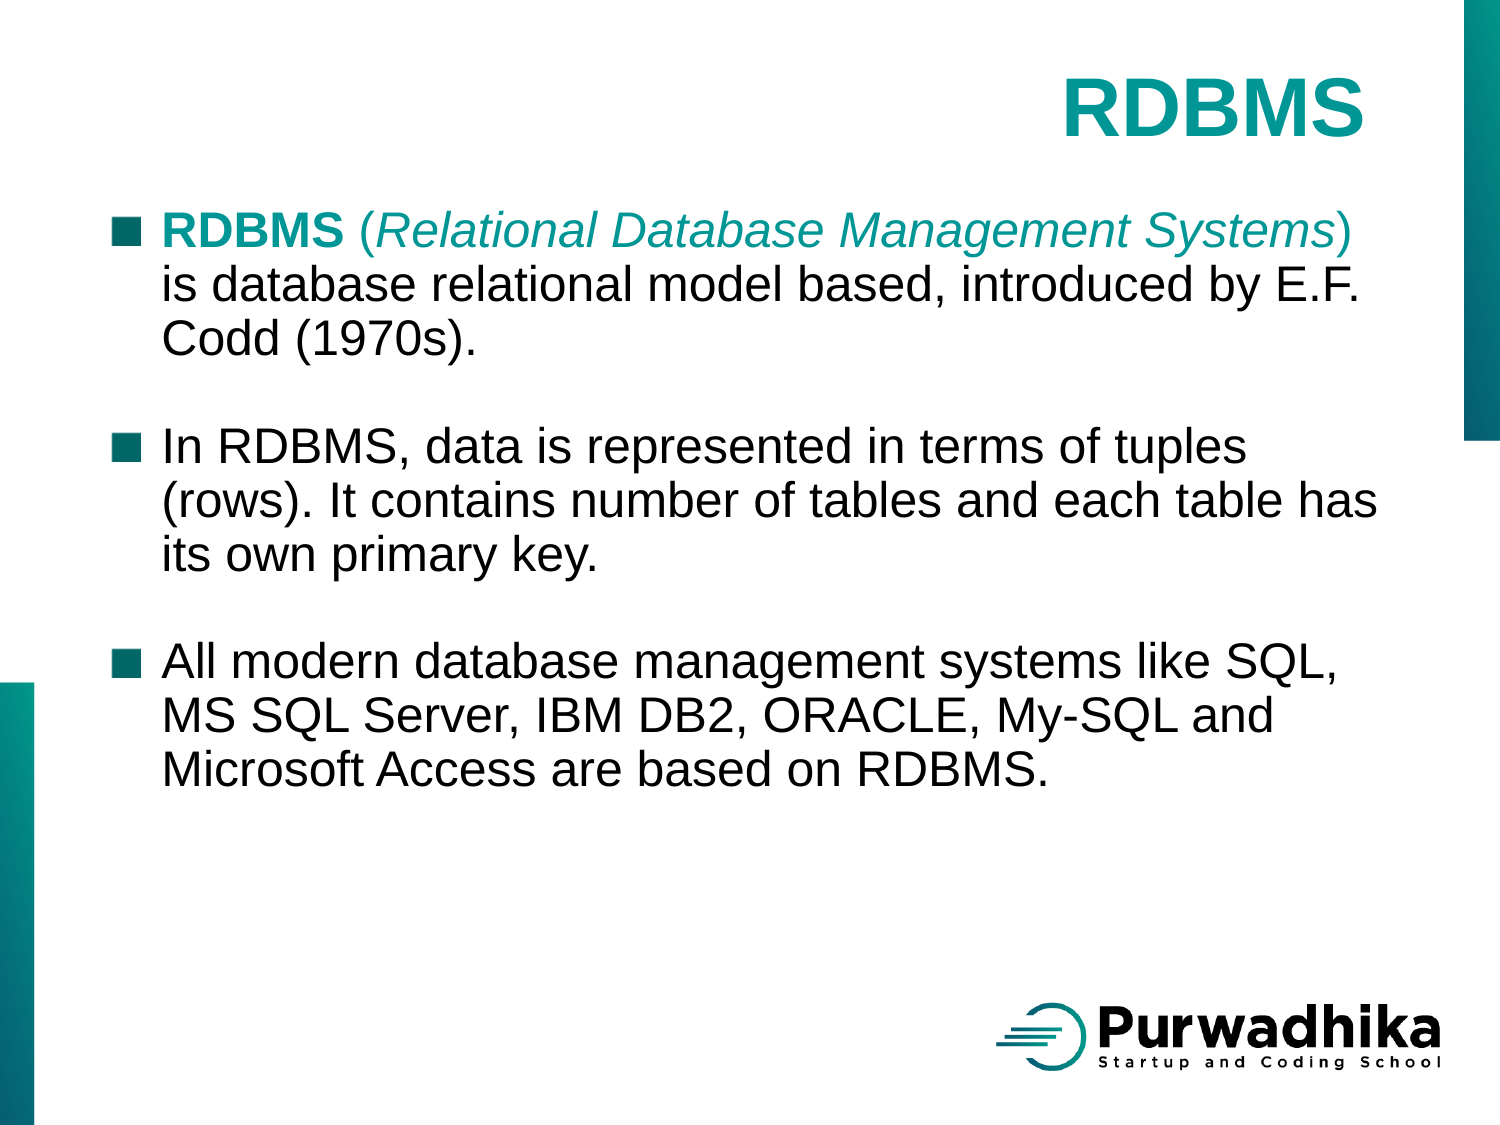

RDBMS

RDBMS (Relational Database Management Systems) is database relational model based, introduced by E.F. Codd (1970s).

In RDBMS, data is represented in terms of tuples (rows). It contains number of tables and each table has its own primary key.

All modern database management systems like SQL, MS SQL Server, IBM DB2, ORACLE, My-SQL and Microsoft Access are based on RDBMS.